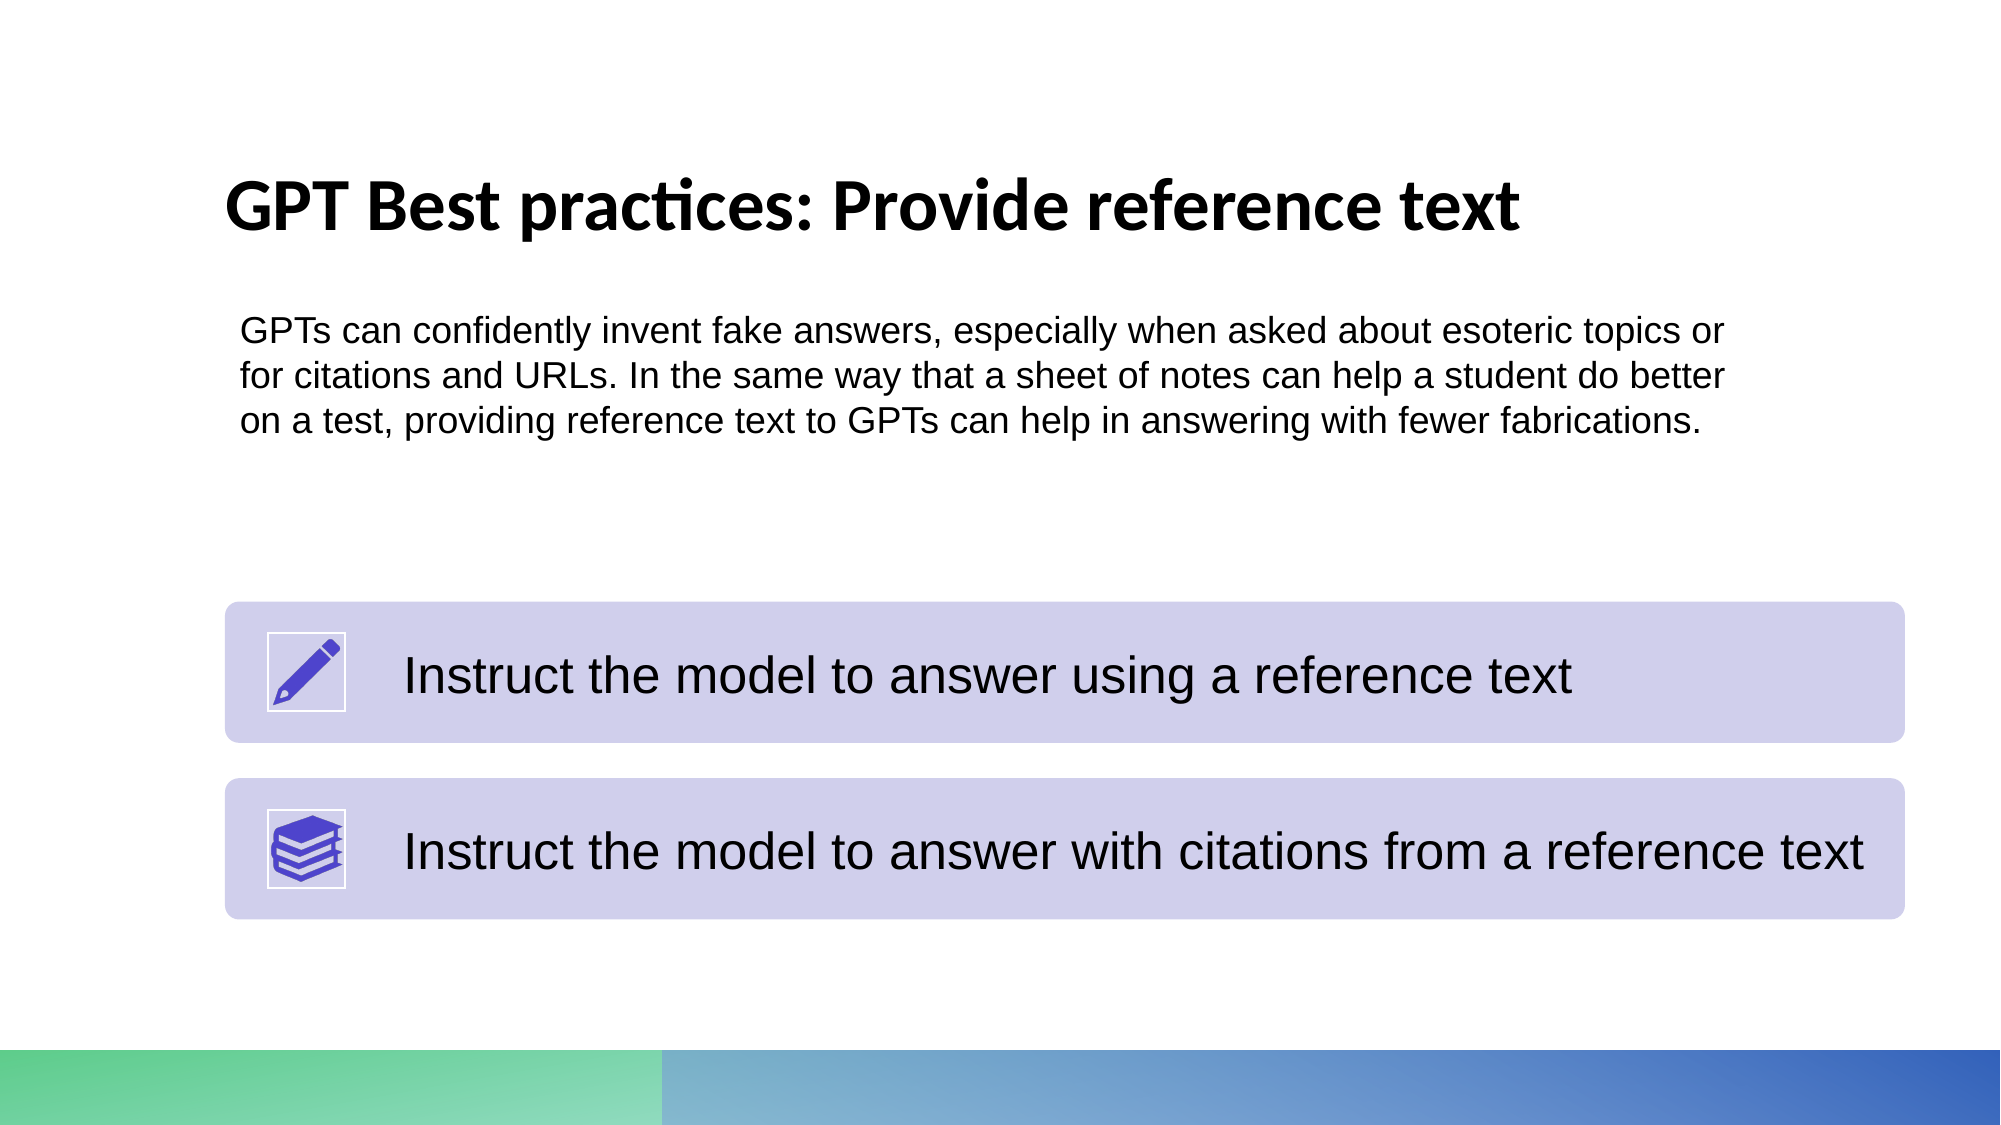

# GPT Best practices: Provide reference text
GPTs can confidently invent fake answers, especially when asked about esoteric topics or for citations and URLs. In the same way that a sheet of notes can help a student do better on a test, providing reference text to GPTs can help in answering with fewer fabrications.
Instruct the model to answer using a reference text
Instruct the model to answer with citations from a reference text